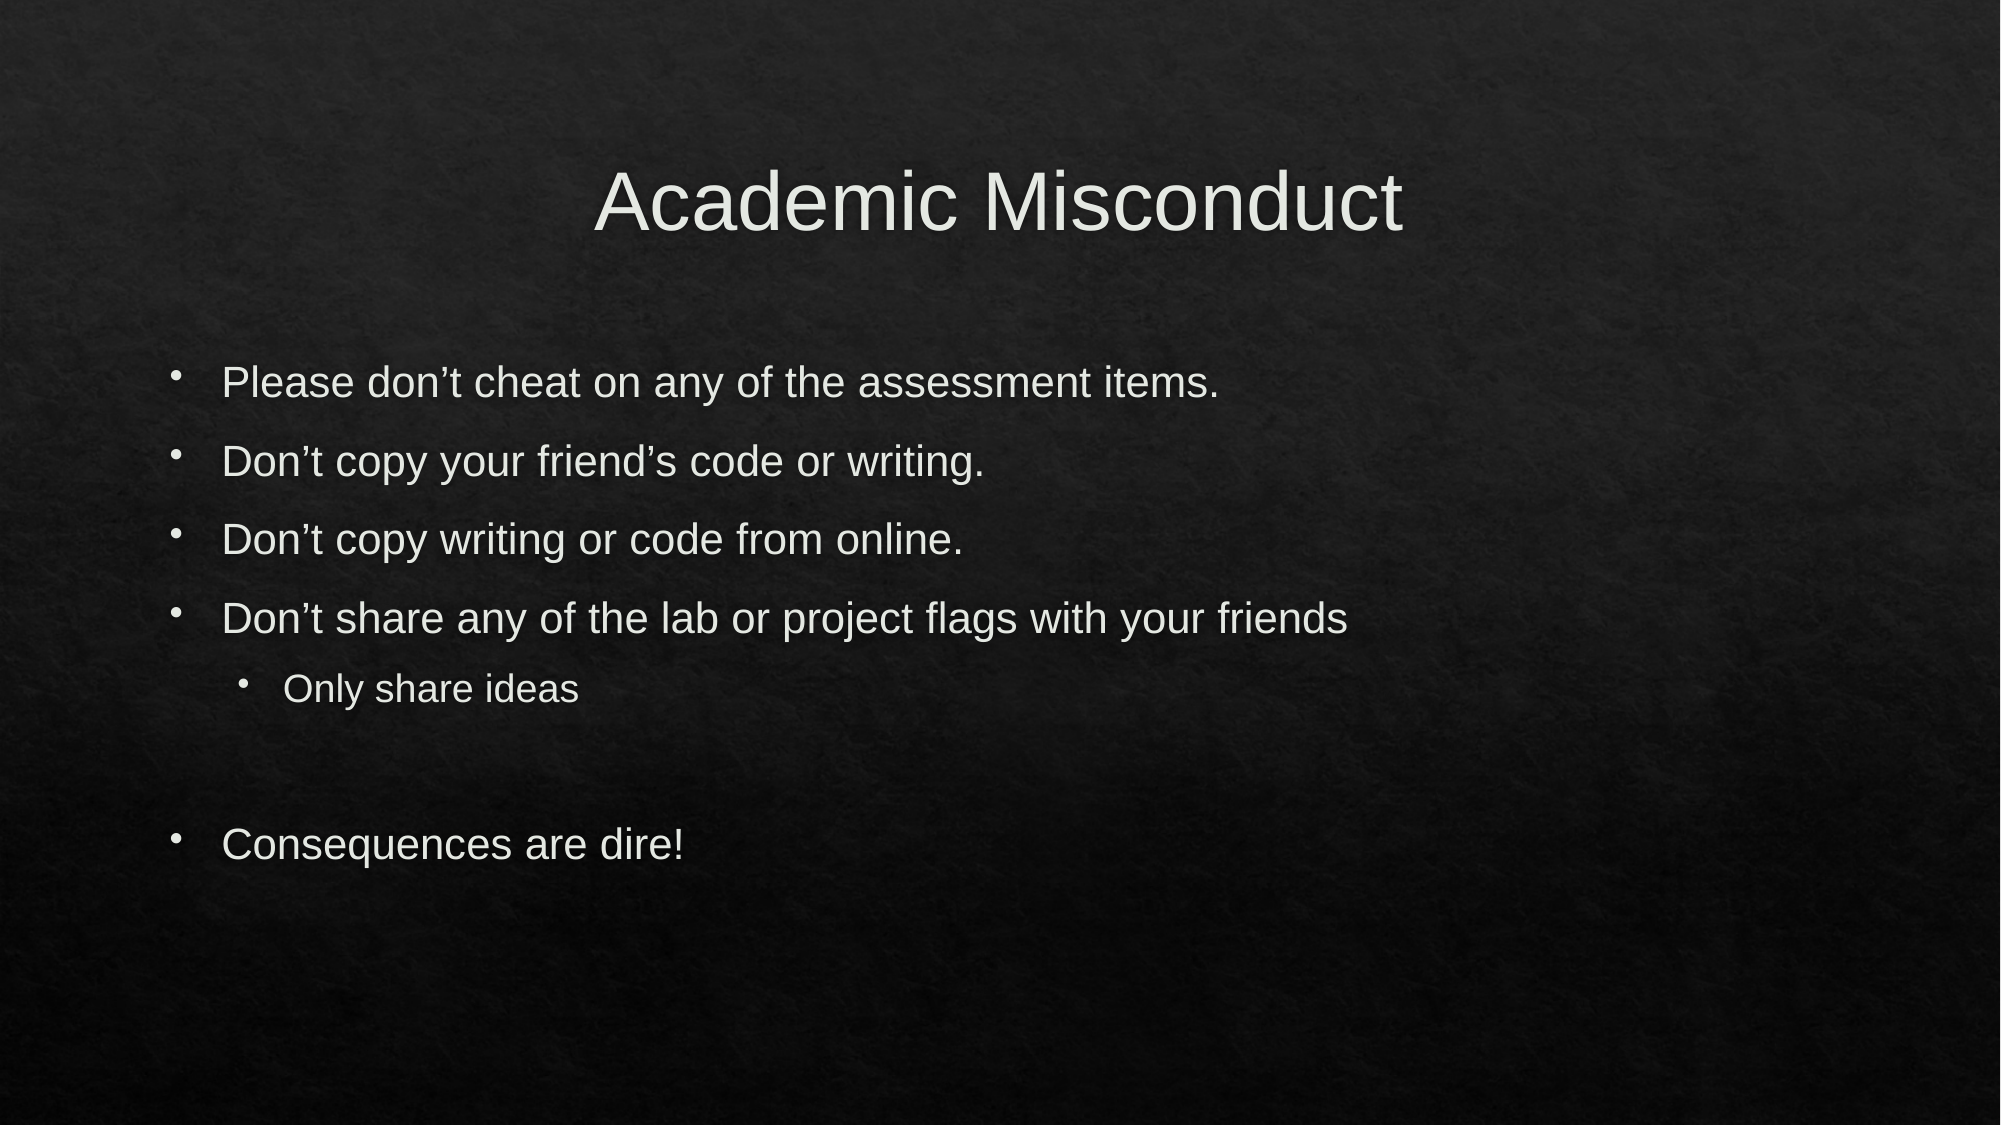

# Academic Misconduct
Please don’t cheat on any of the assessment items.
Don’t copy your friend’s code or writing.
Don’t copy writing or code from online.
Don’t share any of the lab or project flags with your friends
Only share ideas

Consequences are dire!